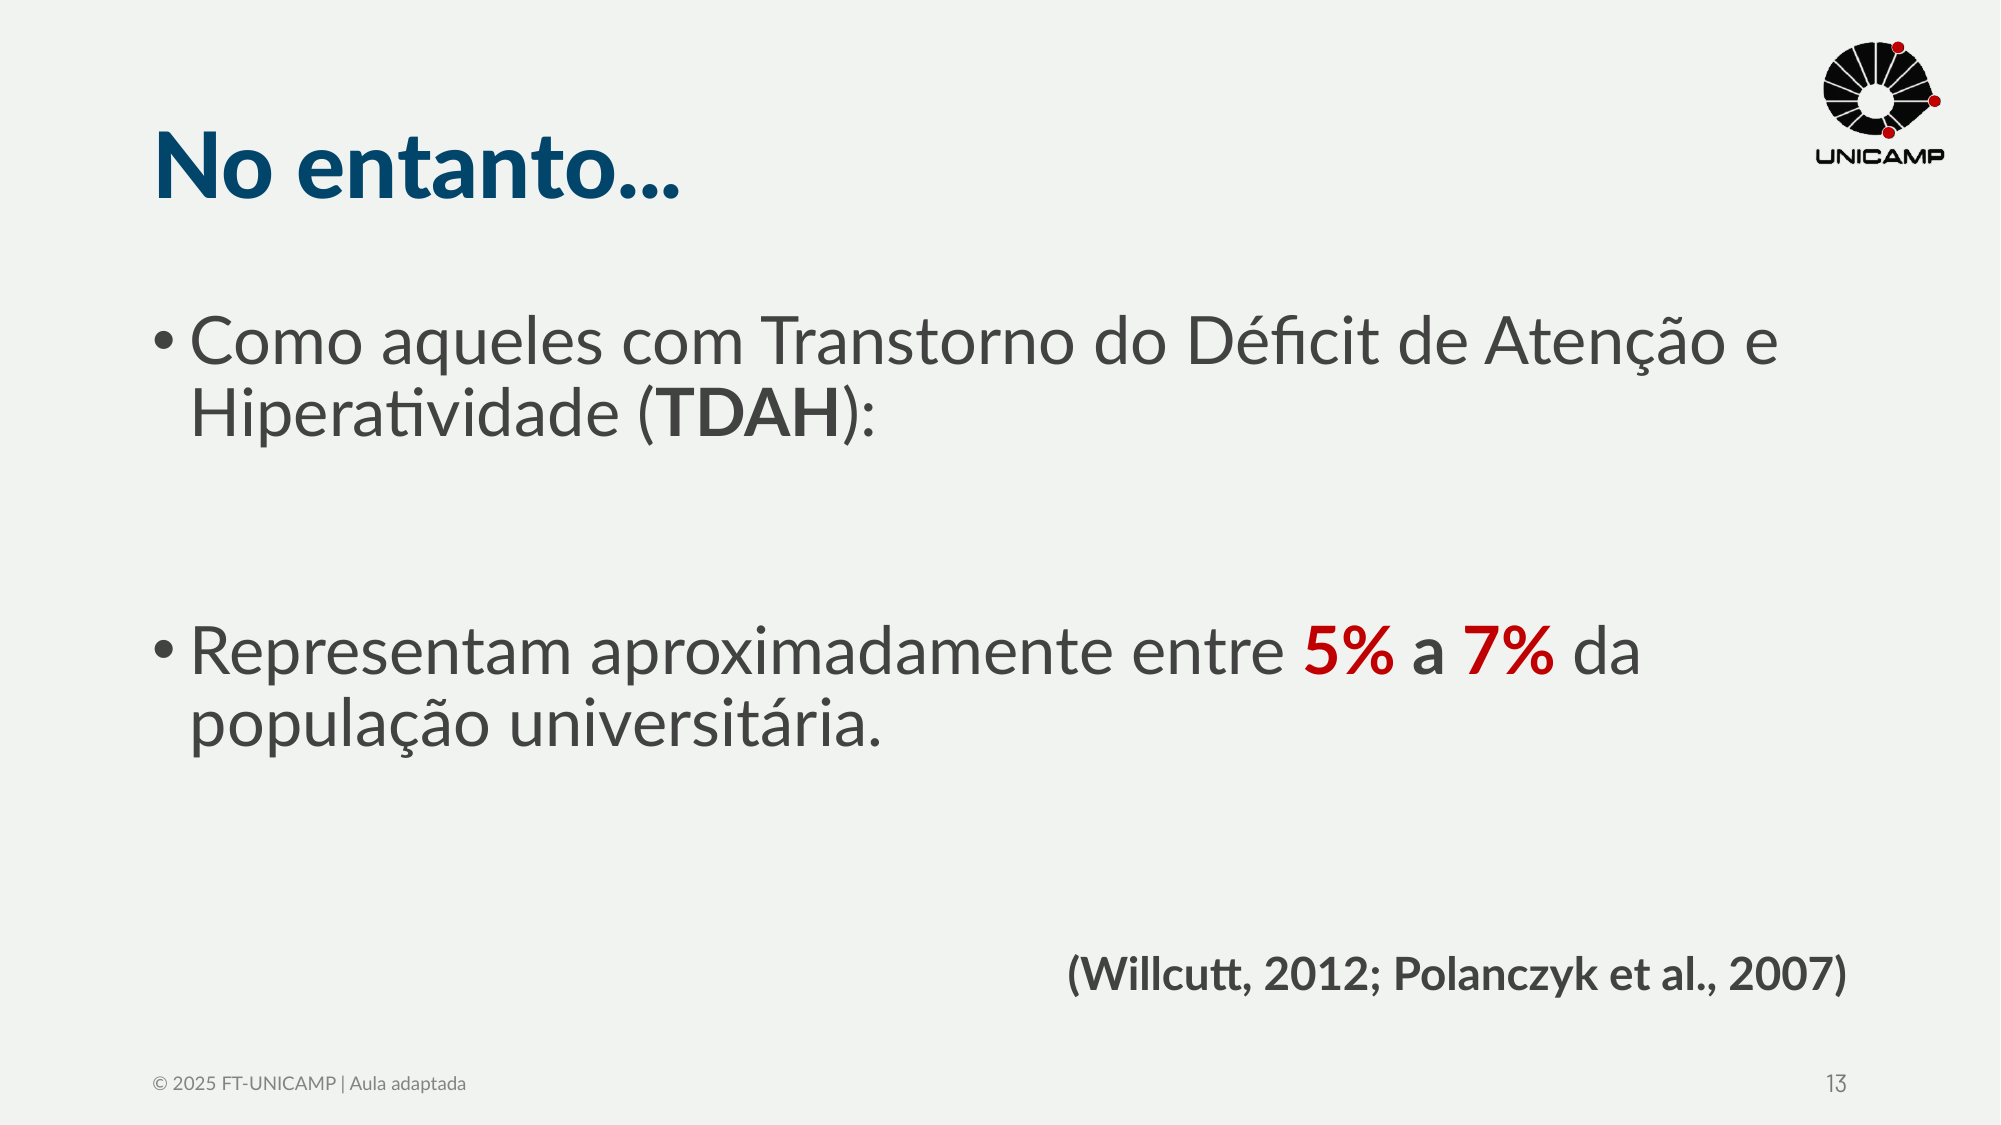

# No entanto...
Como aqueles com Transtorno do Déficit de Atenção e
Hiperatividade (TDAH):

Representam aproximadamente entre 5% a 7% da população universitária.

(Willcutt, 2012; Polanczyk et al., 2007)
© 2025 FT-UNICAMP | Aula adaptada
13